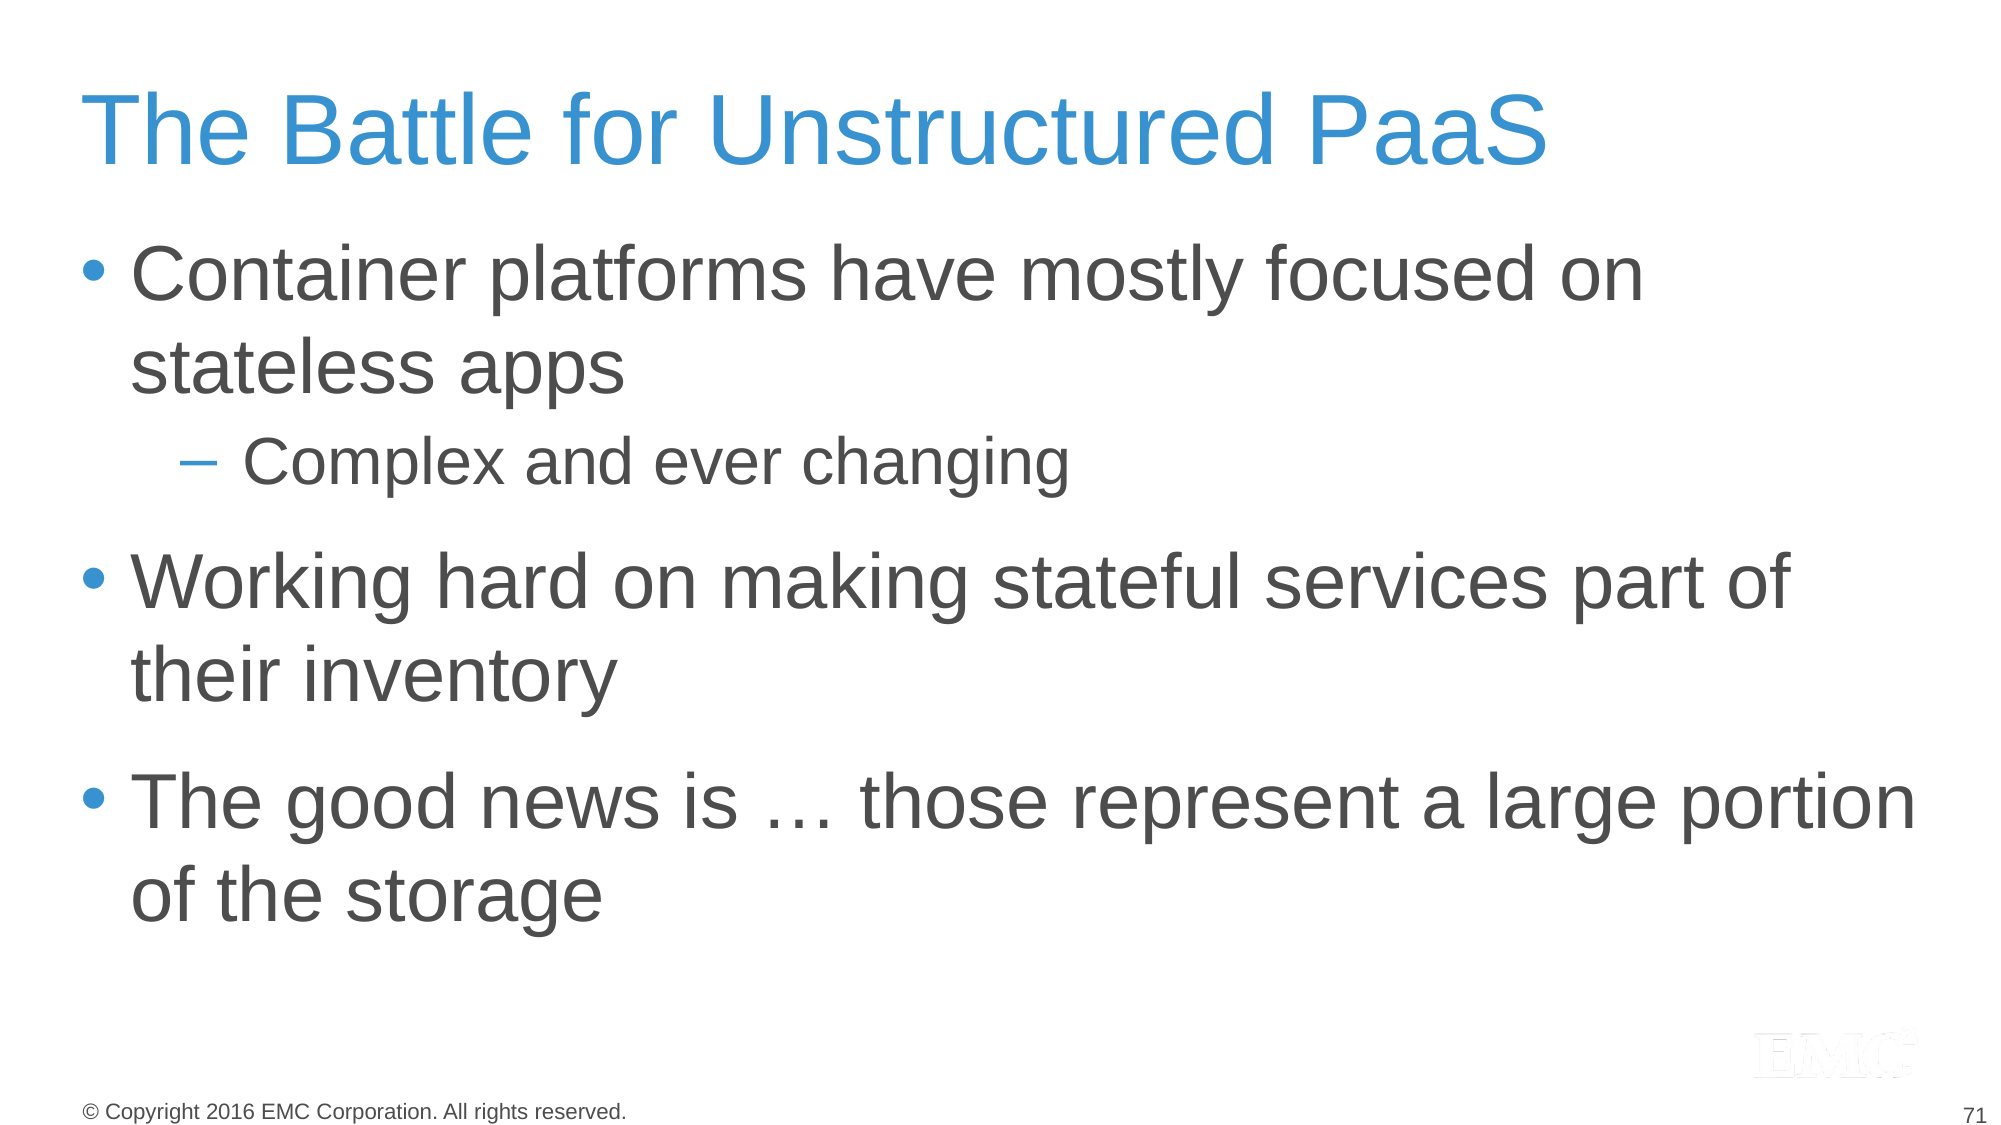

# The Battle for Unstructured PaaS
Container platforms have mostly focused on stateless apps
Complex and ever changing
Working hard on making stateful services part of their inventory
The good news is … those represent a large portion of the storage